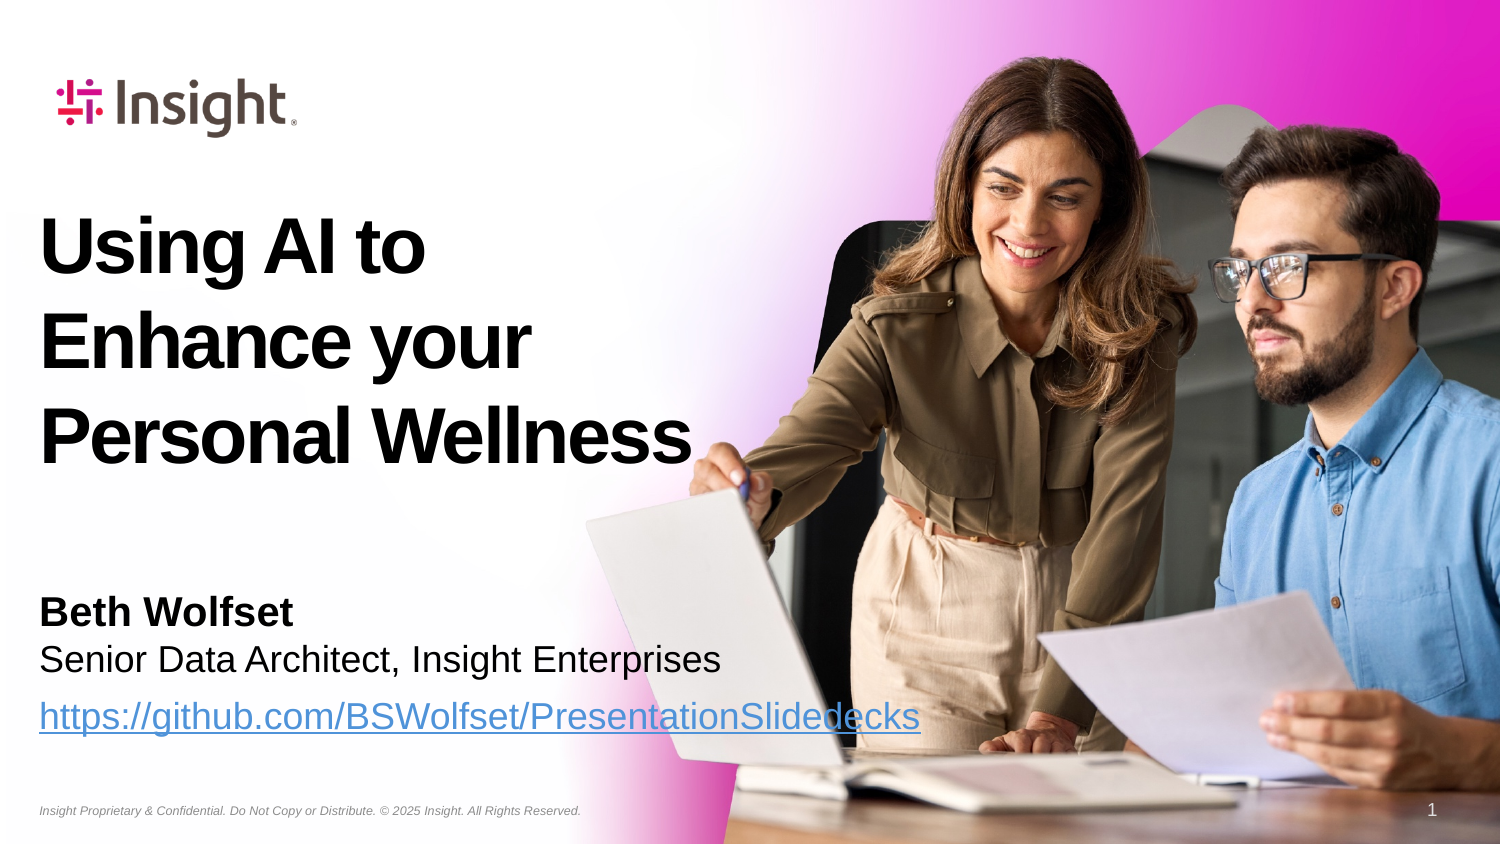

# Using AI to Enhance your Personal Wellness
Beth Wolfset
Senior Data Architect, Insight Enterprises
https://github.com/BSWolfset/PresentationSlidedecks